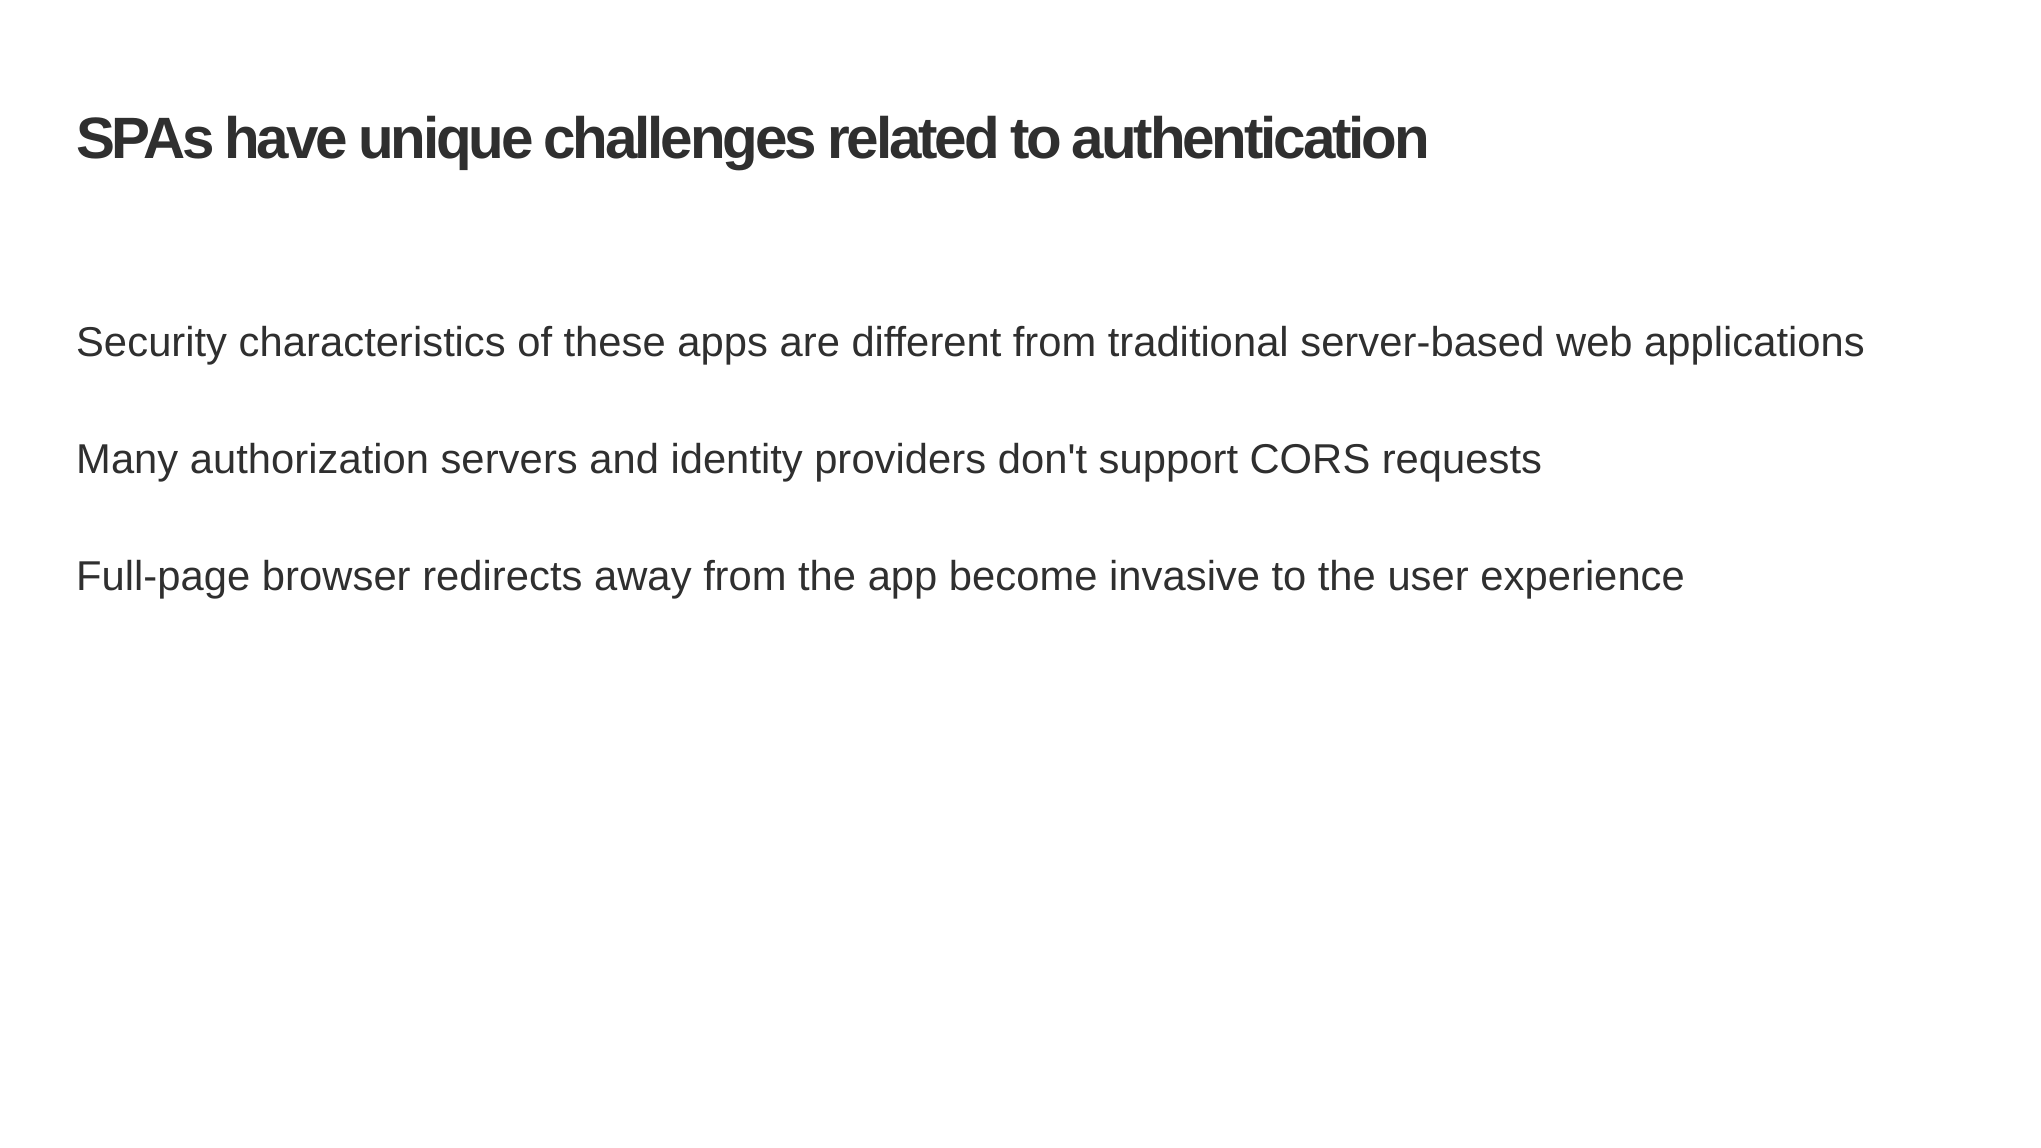

# SPAs have unique challenges related to authentication
Security characteristics of these apps are different from traditional server-based web applications

Many authorization servers and identity providers don't support CORS requests

Full-page browser redirects away from the app become invasive to the user experience